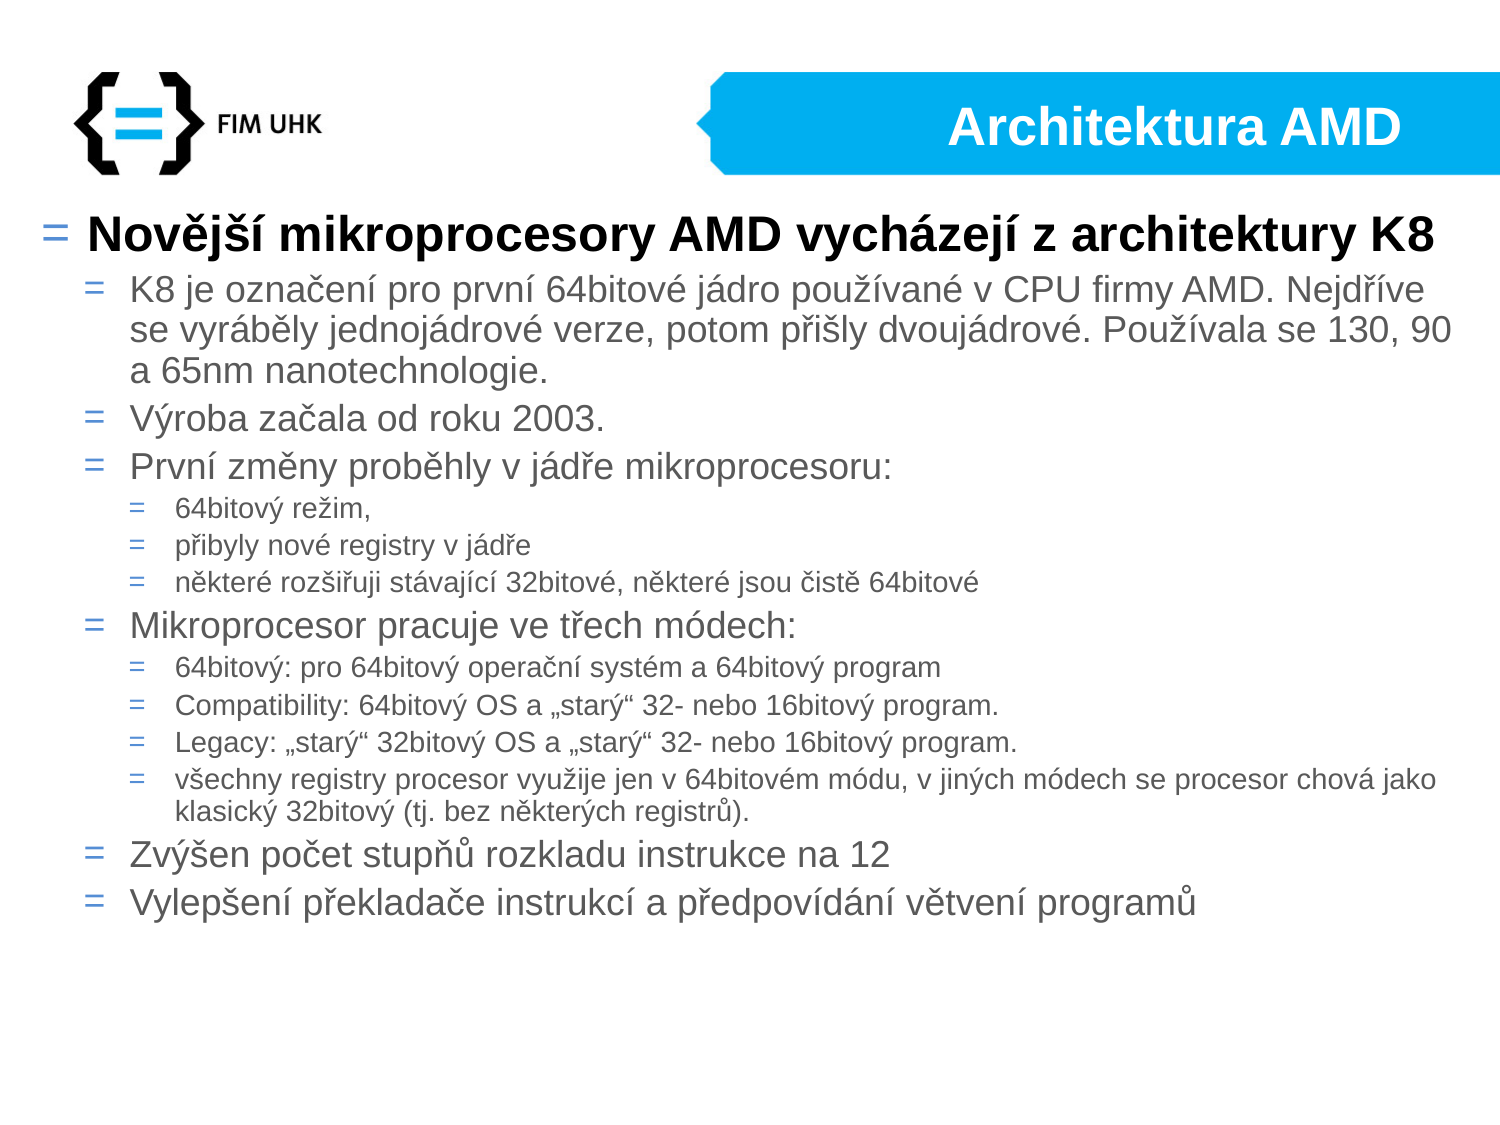

# Architektura AMD
Novější mikroprocesory AMD vycházejí z architektury K8
K8 je označení pro první 64bitové jádro používané v CPU firmy AMD. Nejdříve se vyráběly jednojádrové verze, potom přišly dvoujádrové. Používala se 130, 90 a 65nm nanotechnologie.
Výroba začala od roku 2003.
První změny proběhly v jádře mikroprocesoru:
64bitový režim,
přibyly nové registry v jádře
některé rozšiřuji stávající 32bitové, některé jsou čistě 64bitové
Mikroprocesor pracuje ve třech módech:
64bitový: pro 64bitový operační systém a 64bitový program
Compatibility: 64bitový OS a „starý“ 32- nebo 16bitový program.
Legacy: „starý“ 32bitový OS a „starý“ 32- nebo 16bitový program.
všechny registry procesor využije jen v 64bitovém módu, v jiných módech se procesor chová jako klasický 32bitový (tj. bez některých registrů).
Zvýšen počet stupňů rozkladu instrukce na 12
Vylepšení překladače instrukcí a předpovídání větvení programů